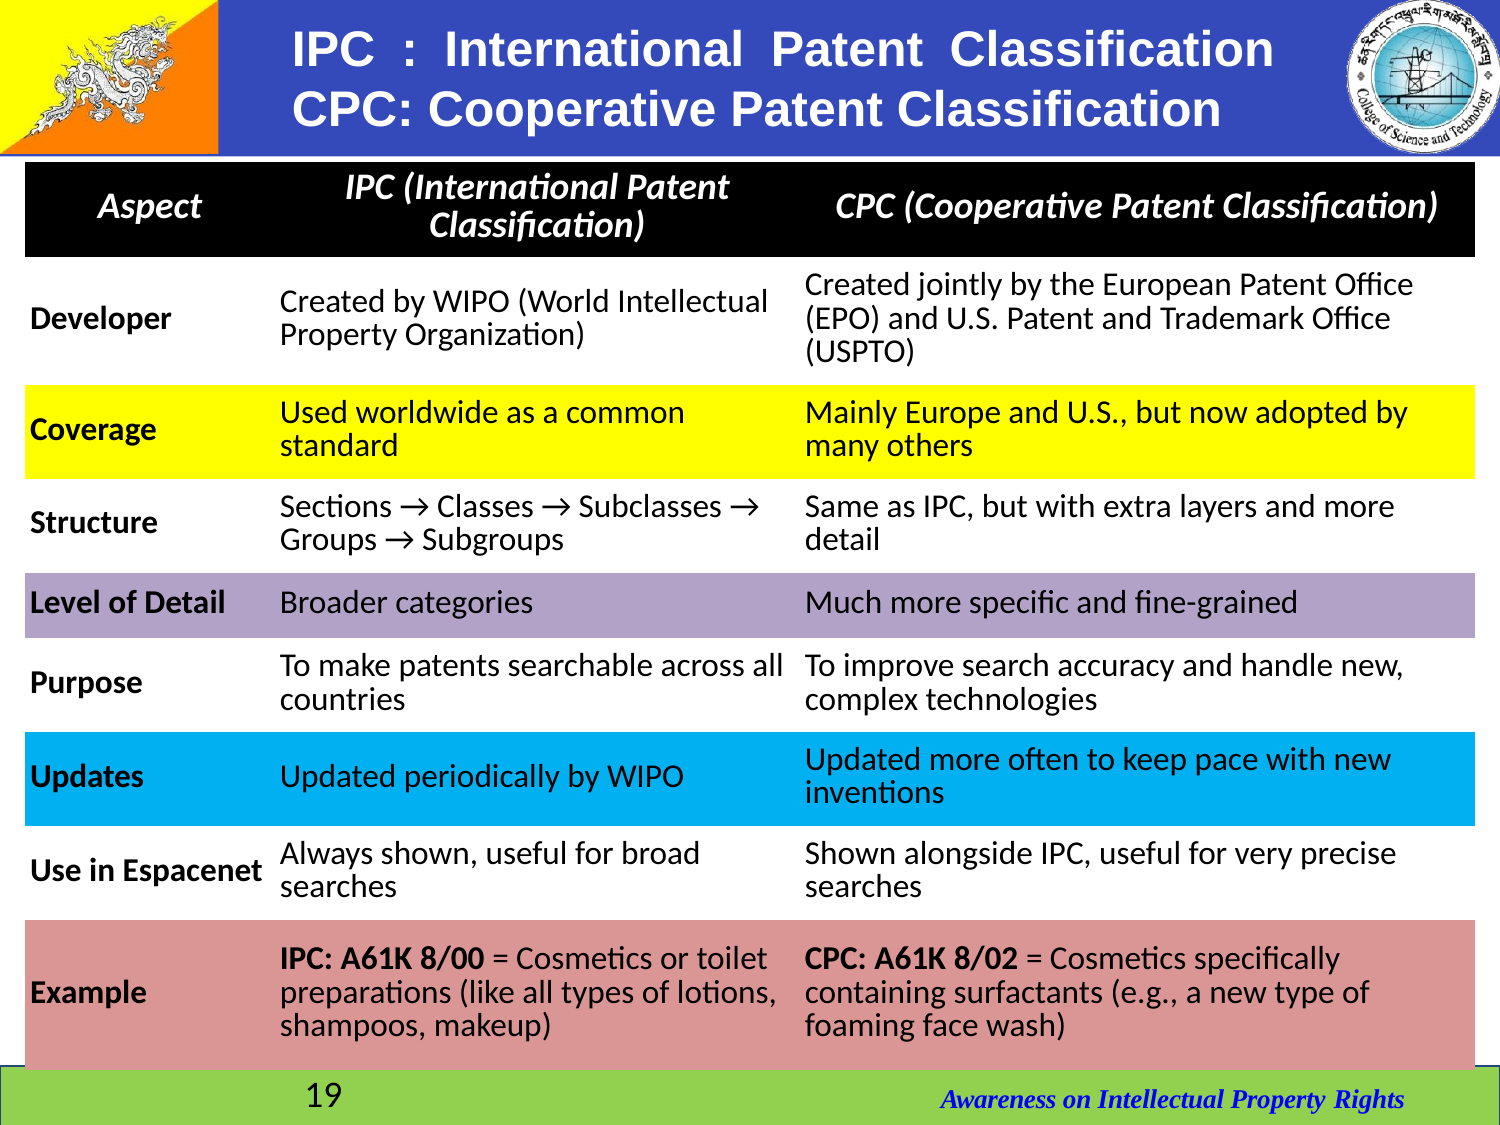

# IPC : International Patent Classification CPC: Cooperative Patent Classification
| Aspect | IPC (International Patent Classification) | CPC (Cooperative Patent Classification) |
| --- | --- | --- |
| Developer | Created by WIPO (World Intellectual Property Organization) | Created jointly by the European Patent Office (EPO) and U.S. Patent and Trademark Office (USPTO) |
| Coverage | Used worldwide as a common standard | Mainly Europe and U.S., but now adopted by many others |
| Structure | Sections → Classes → Subclasses → Groups → Subgroups | Same as IPC, but with extra layers and more detail |
| Level of Detail | Broader categories | Much more specific and fine-grained |
| Purpose | To make patents searchable across all countries | To improve search accuracy and handle new, complex technologies |
| Updates | Updated periodically by WIPO | Updated more often to keep pace with new inventions |
| Use in Espacenet | Always shown, useful for broad searches | Shown alongside IPC, useful for very precise searches |
| Example | IPC: A61K 8/00 = Cosmetics or toilet preparations (like all types of lotions, shampoos, makeup) | CPC: A61K 8/02 = Cosmetics specifically containing surfactants (e.g., a new type of foaming face wash) |
19
Awareness on Intellectual Property Rights